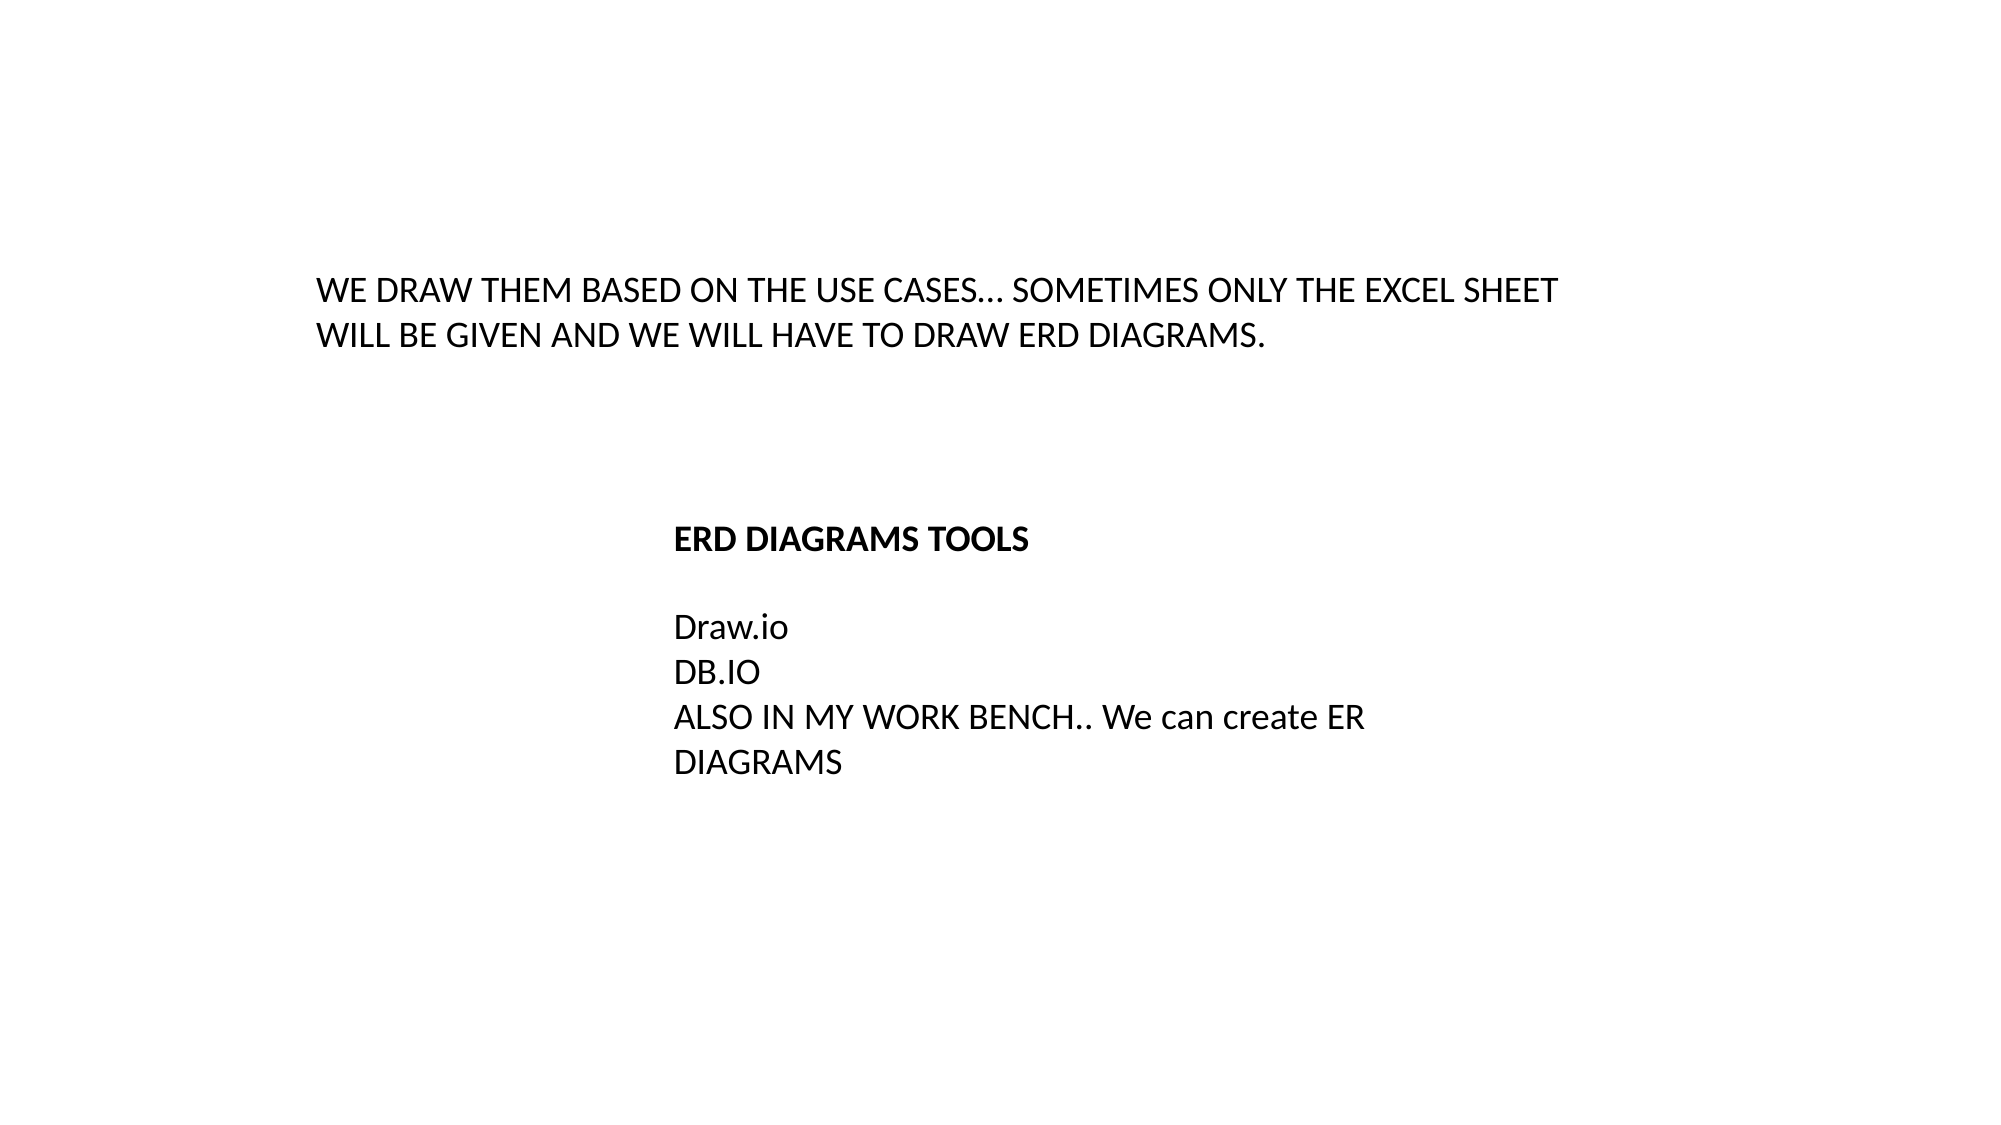

WE DRAW THEM BASED ON THE USE CASES… SOMETIMES ONLY THE EXCEL SHEET WILL BE GIVEN AND WE WILL HAVE TO DRAW ERD DIAGRAMS.

ERD DIAGRAMS TOOLS
Draw.io
DB.IO
ALSO IN MY WORK BENCH.. We can create ER DIAGRAMS